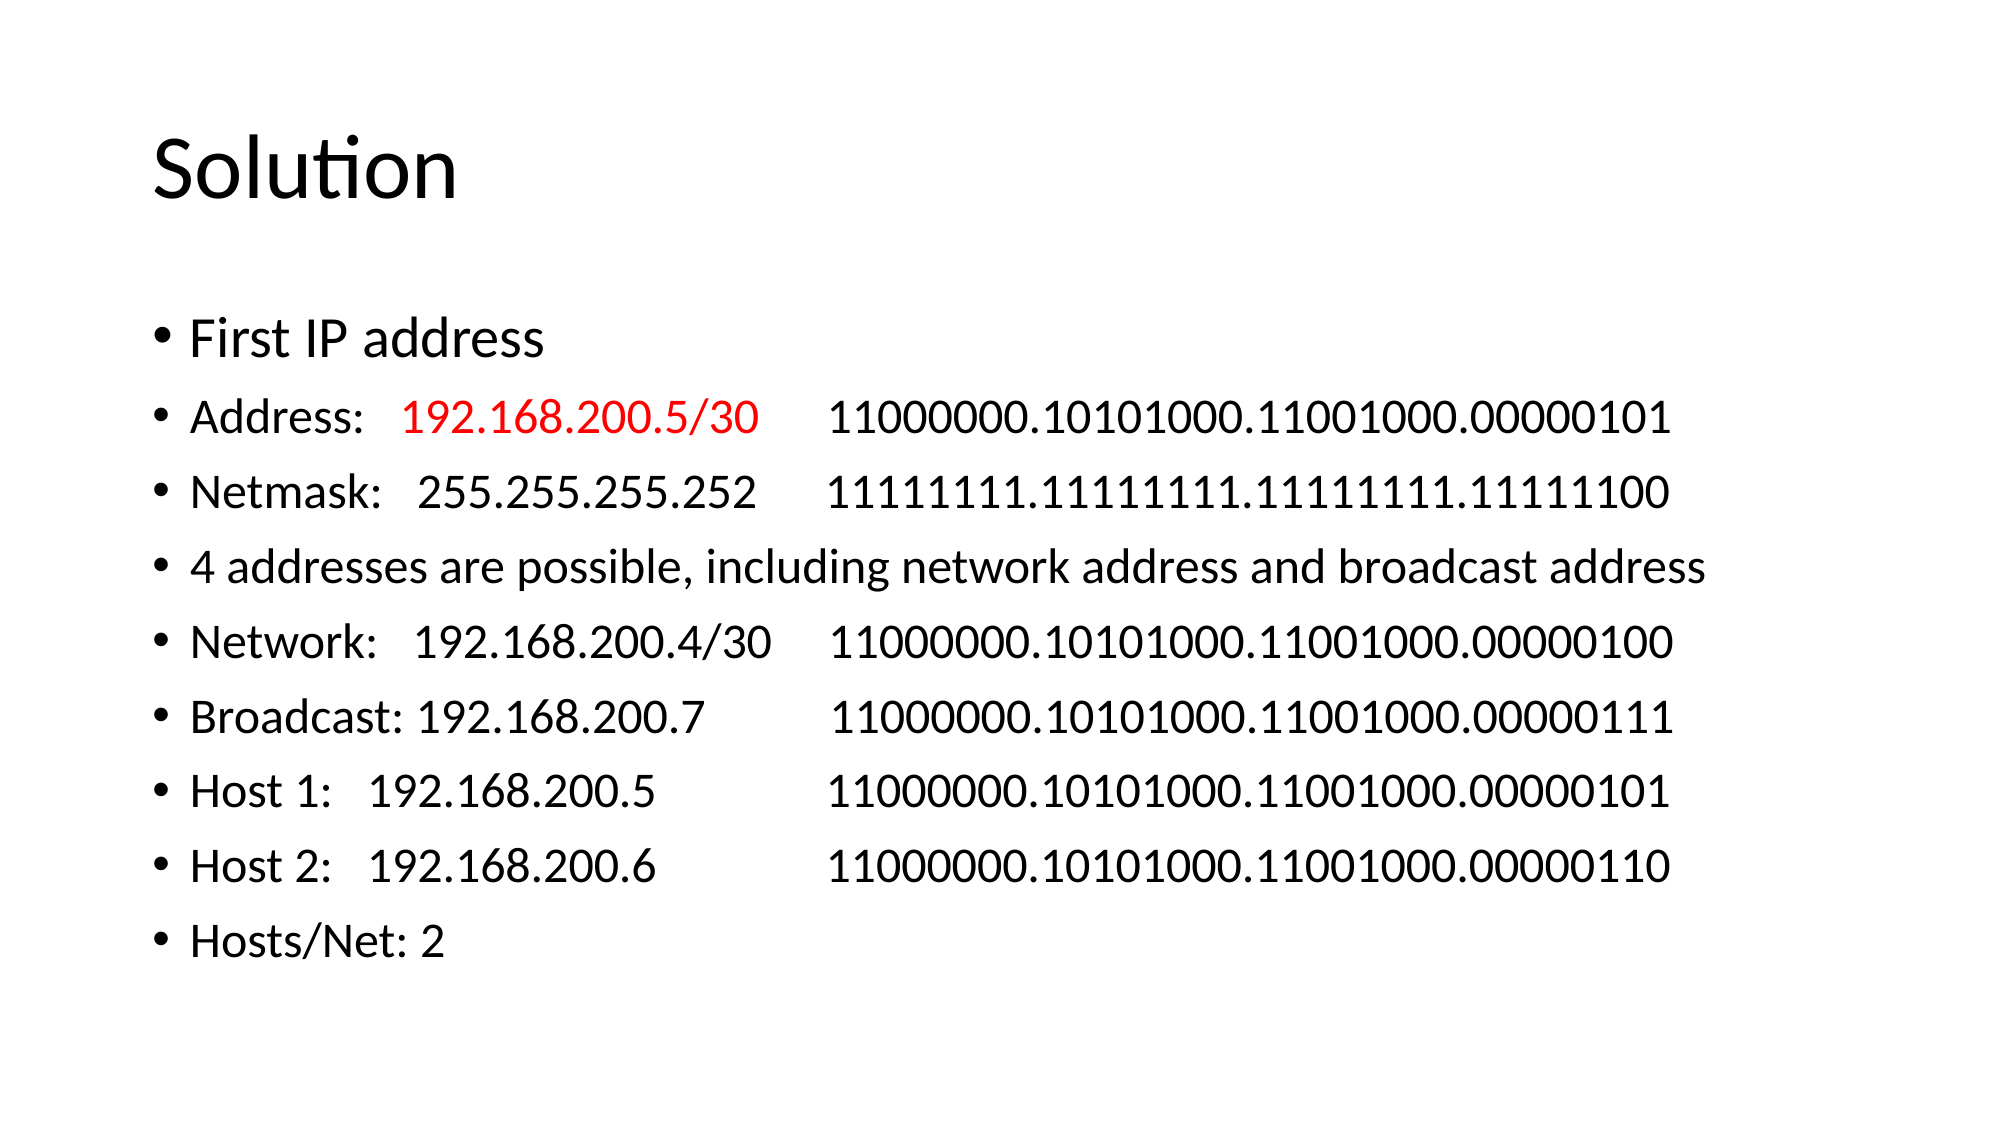

# Solution
First IP address
Address:   192.168.200.5/30      11000000.10101000.11001000.00000101
Netmask:   255.255.255.252      11111111.11111111.11111111.11111100
4 addresses are possible, including network address and broadcast address
Network:   192.168.200.4/30     11000000.10101000.11001000.00000100
Broadcast: 192.168.200.7           11000000.10101000.11001000.00000111
Host 1:   192.168.200.5               11000000.10101000.11001000.00000101
Host 2:   192.168.200.6               11000000.10101000.11001000.00000110
Hosts/Net: 2